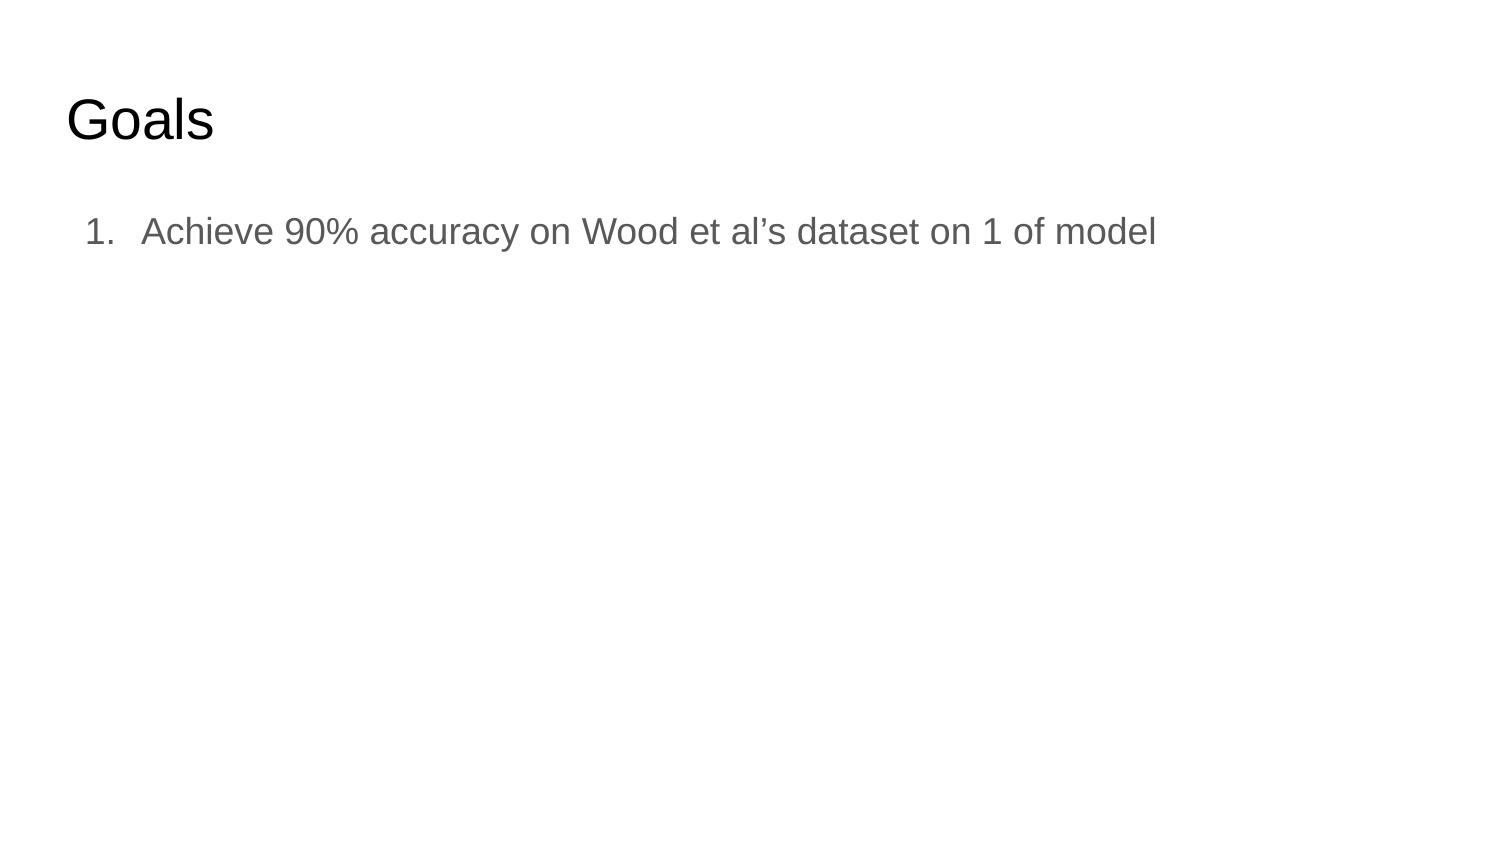

# Goals
Achieve 90% accuracy on Wood et al’s dataset on 1 of model